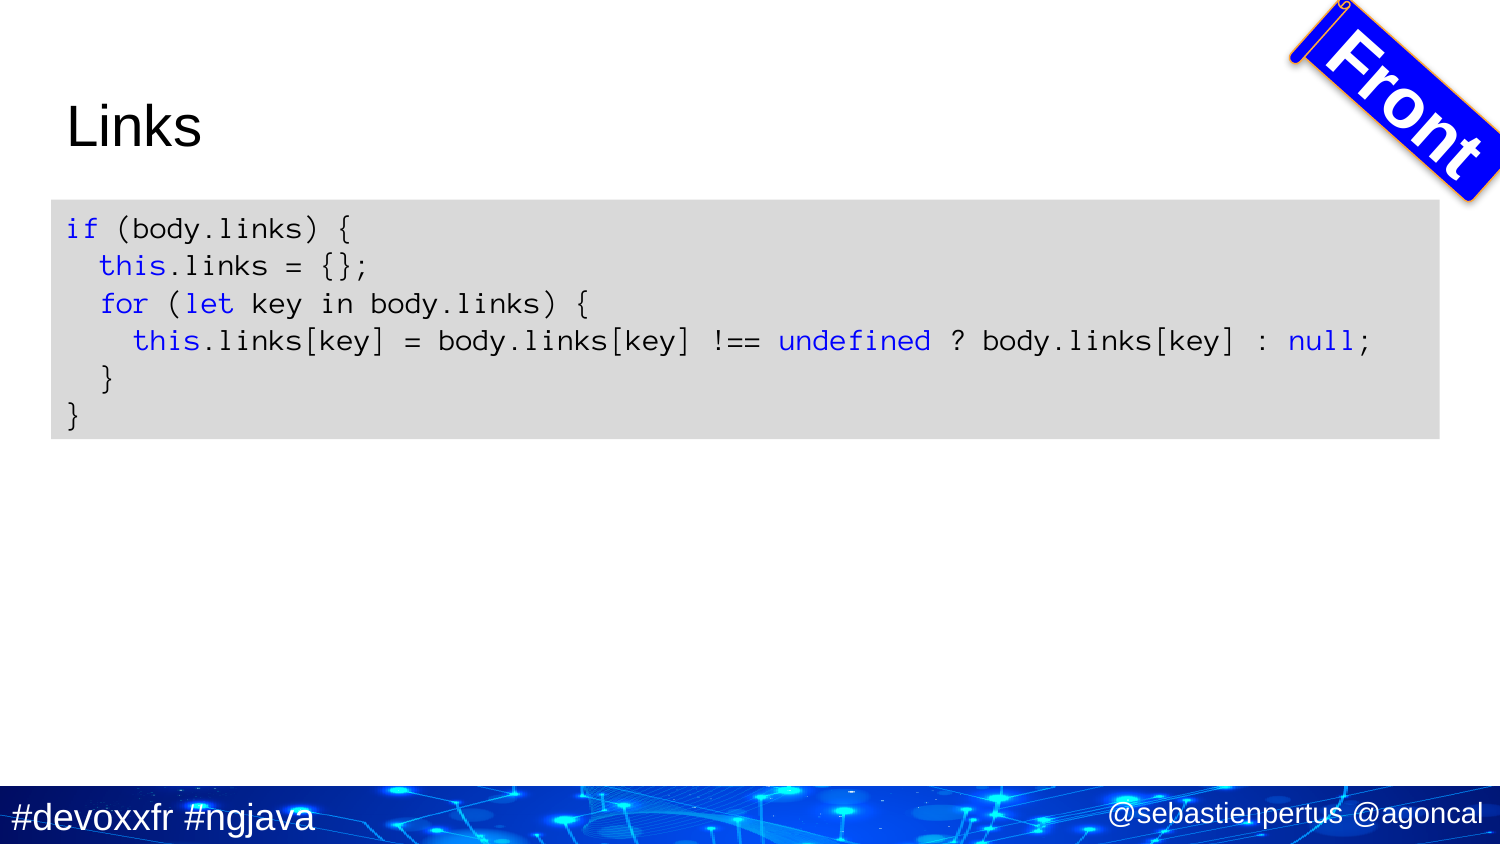

Front
# Links
if (body.links) {
  this.links = {};
  for (let key in body.links) {
    this.links[key] = body.links[key] !== undefined ? body.links[key] : null;
  }
}